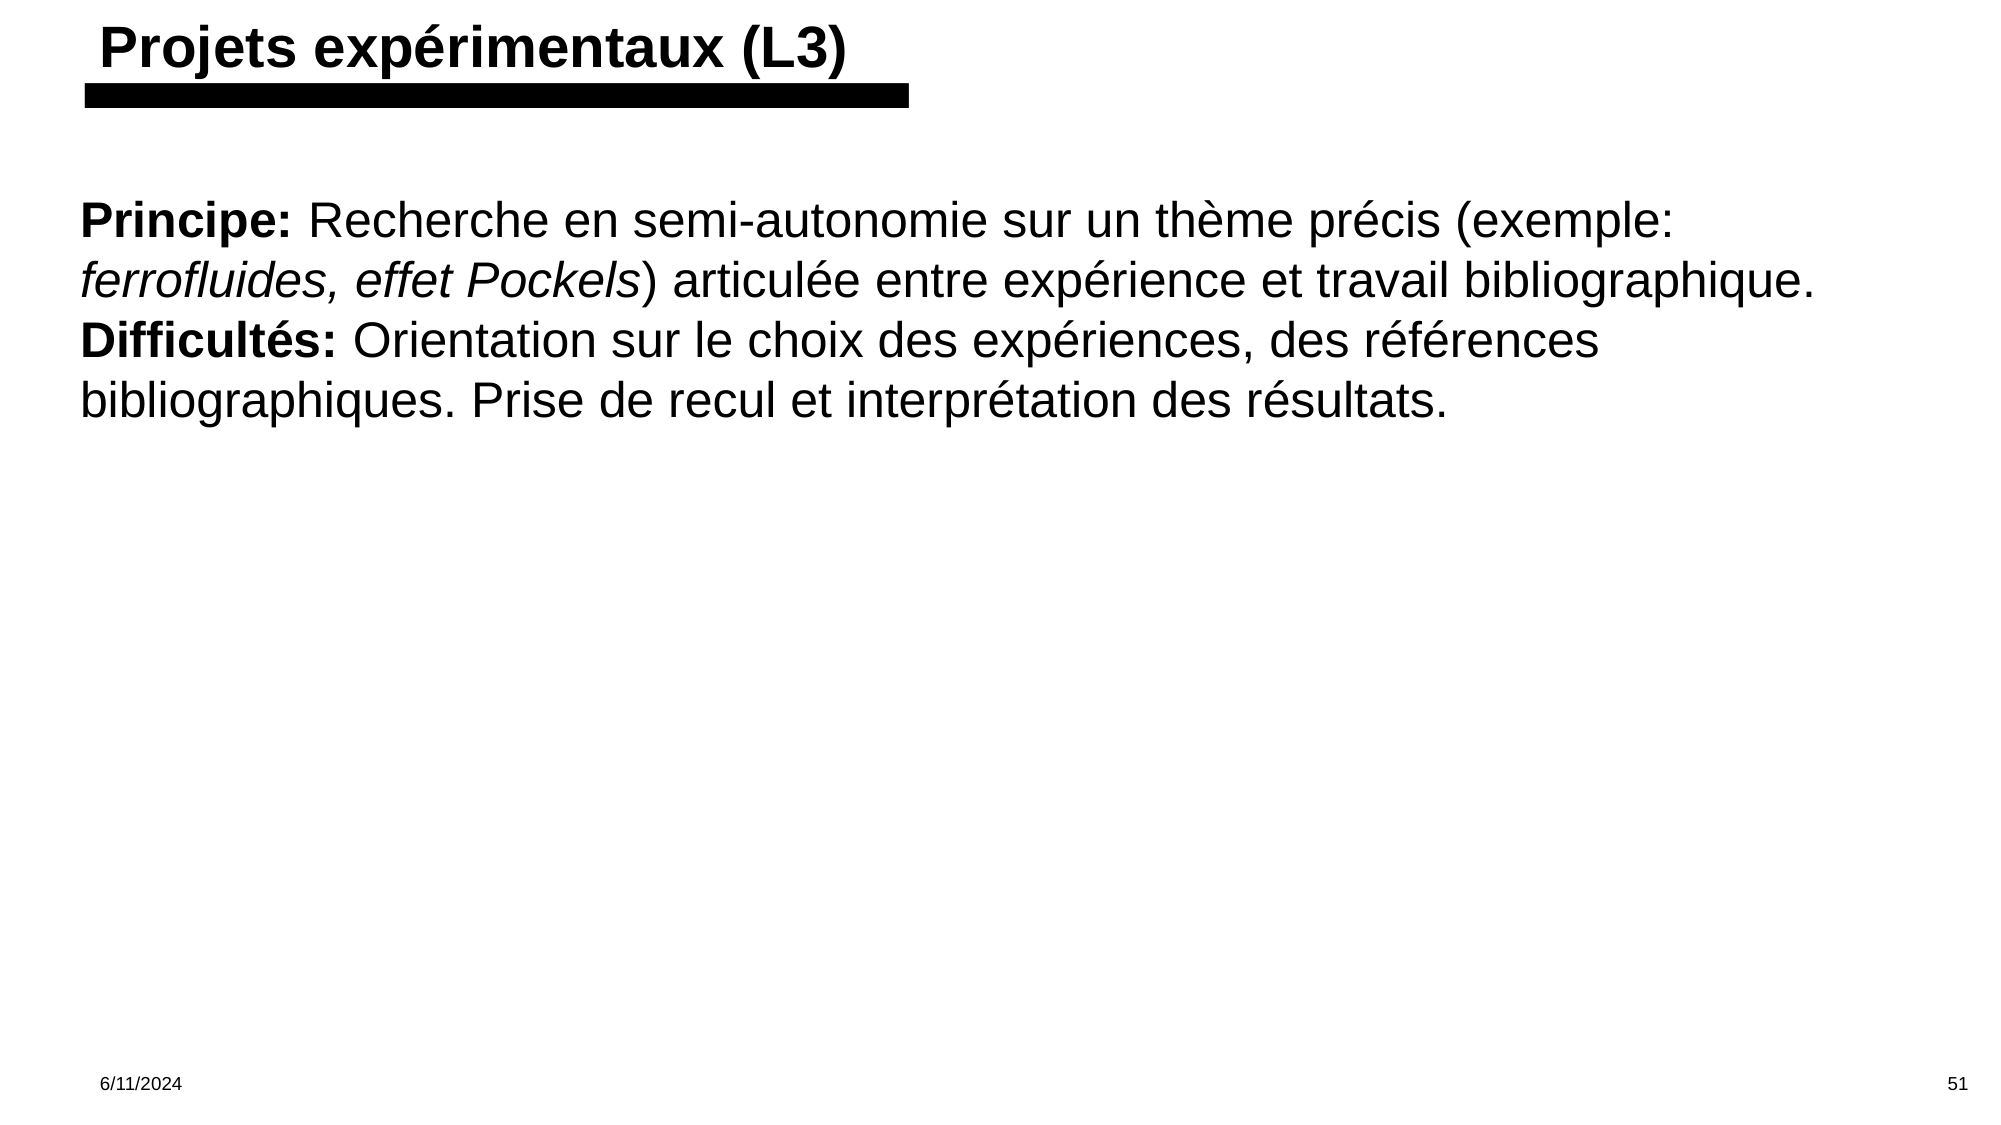

Projets expérimentaux (L3)
Principe: Recherche en semi-autonomie sur un thème précis (exemple: ferrofluides, effet Pockels) articulée entre expérience et travail bibliographique.
Difficultés: Orientation sur le choix des expériences, des références bibliographiques. Prise de recul et interprétation des résultats.
6/11/2024
51